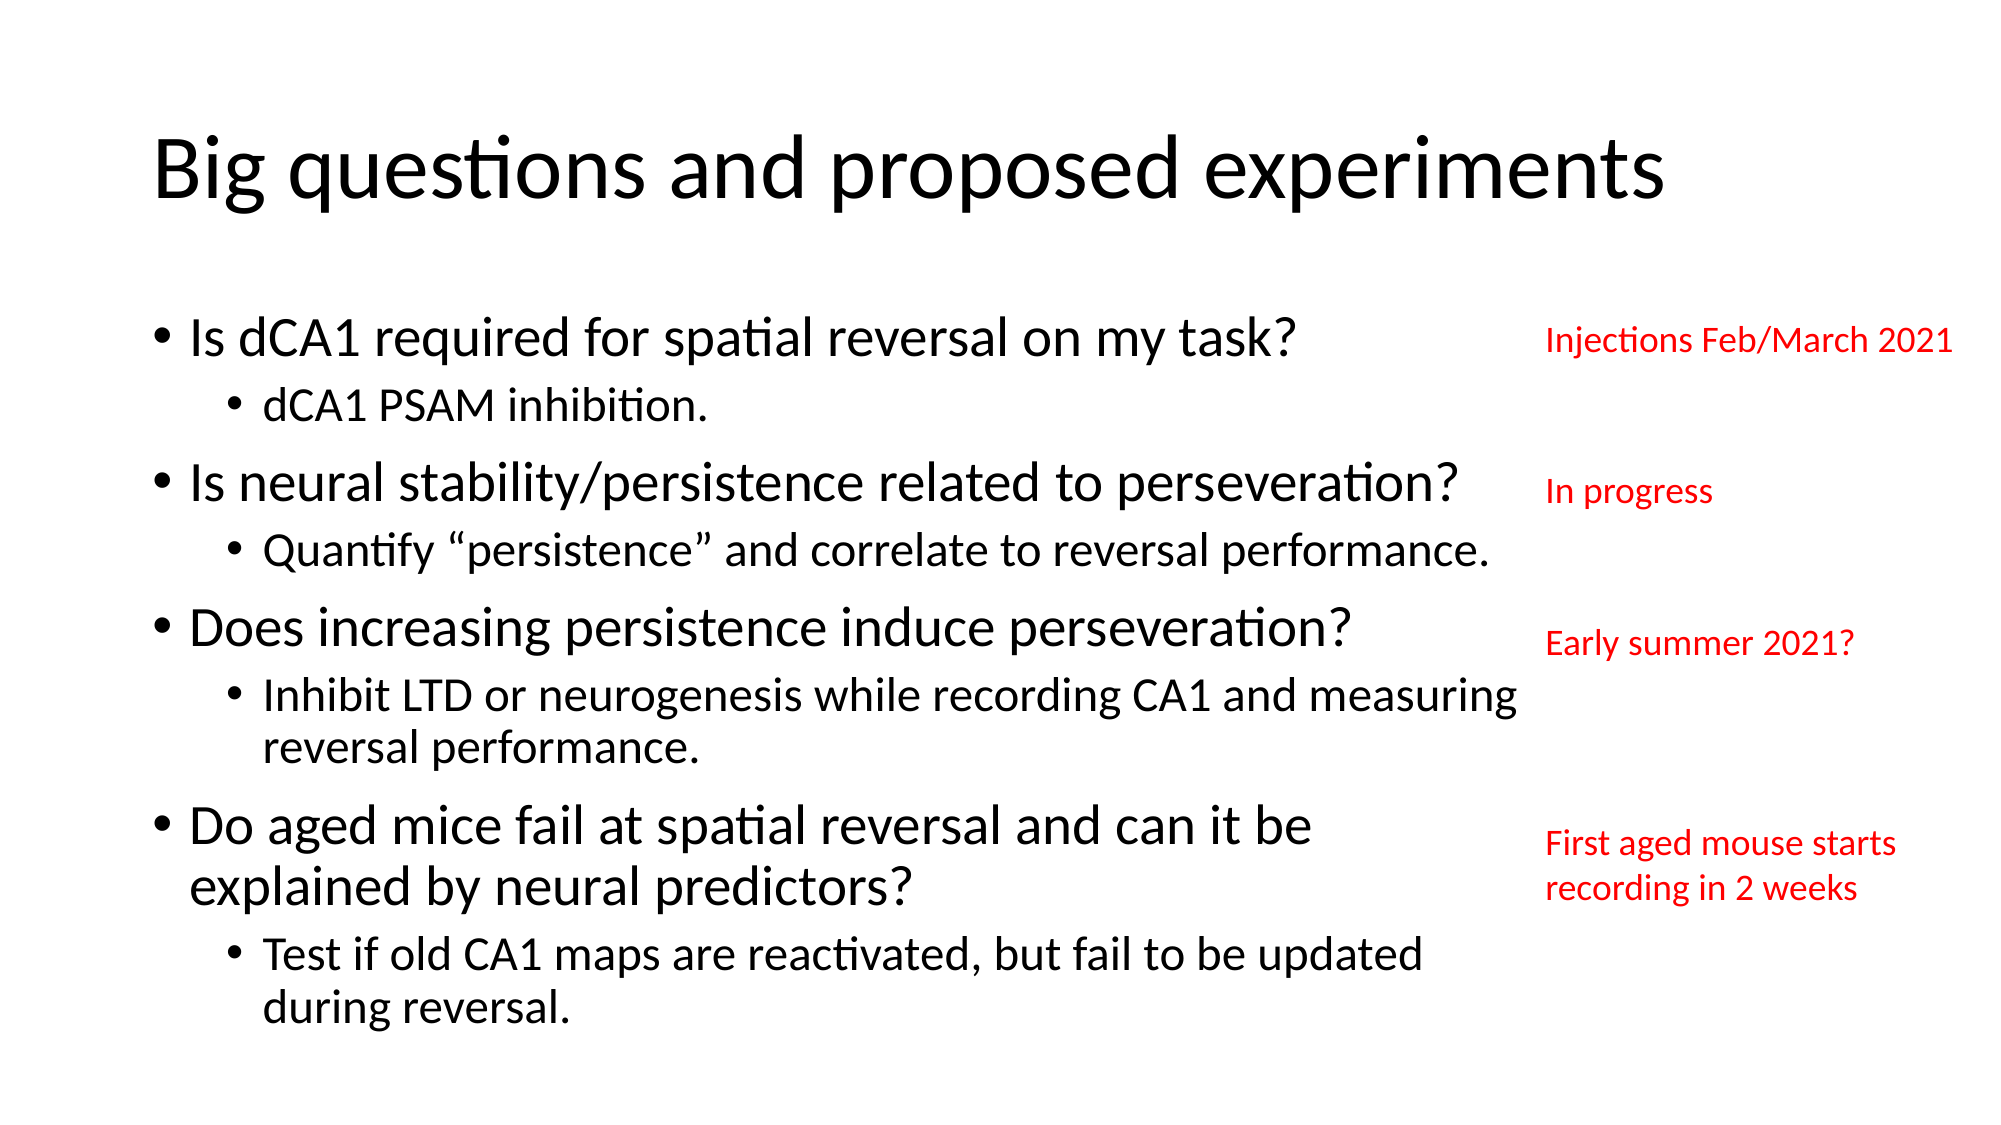

# Big questions and proposed experiments
Is dCA1 required for spatial reversal on my task?
dCA1 PSAM inhibition.
Is neural stability/persistence related to perseveration?
Quantify “persistence” and correlate to reversal performance.
Does increasing persistence induce perseveration?
Inhibit LTD or neurogenesis while recording CA1 and measuring reversal performance.
Do aged mice fail at spatial reversal and can it be explained by neural predictors?
Test if old CA1 maps are reactivated, but fail to be updated during reversal.

Injections Feb/March 2021
In progress
Early summer 2021?
First aged mouse starts recording in 2 weeks